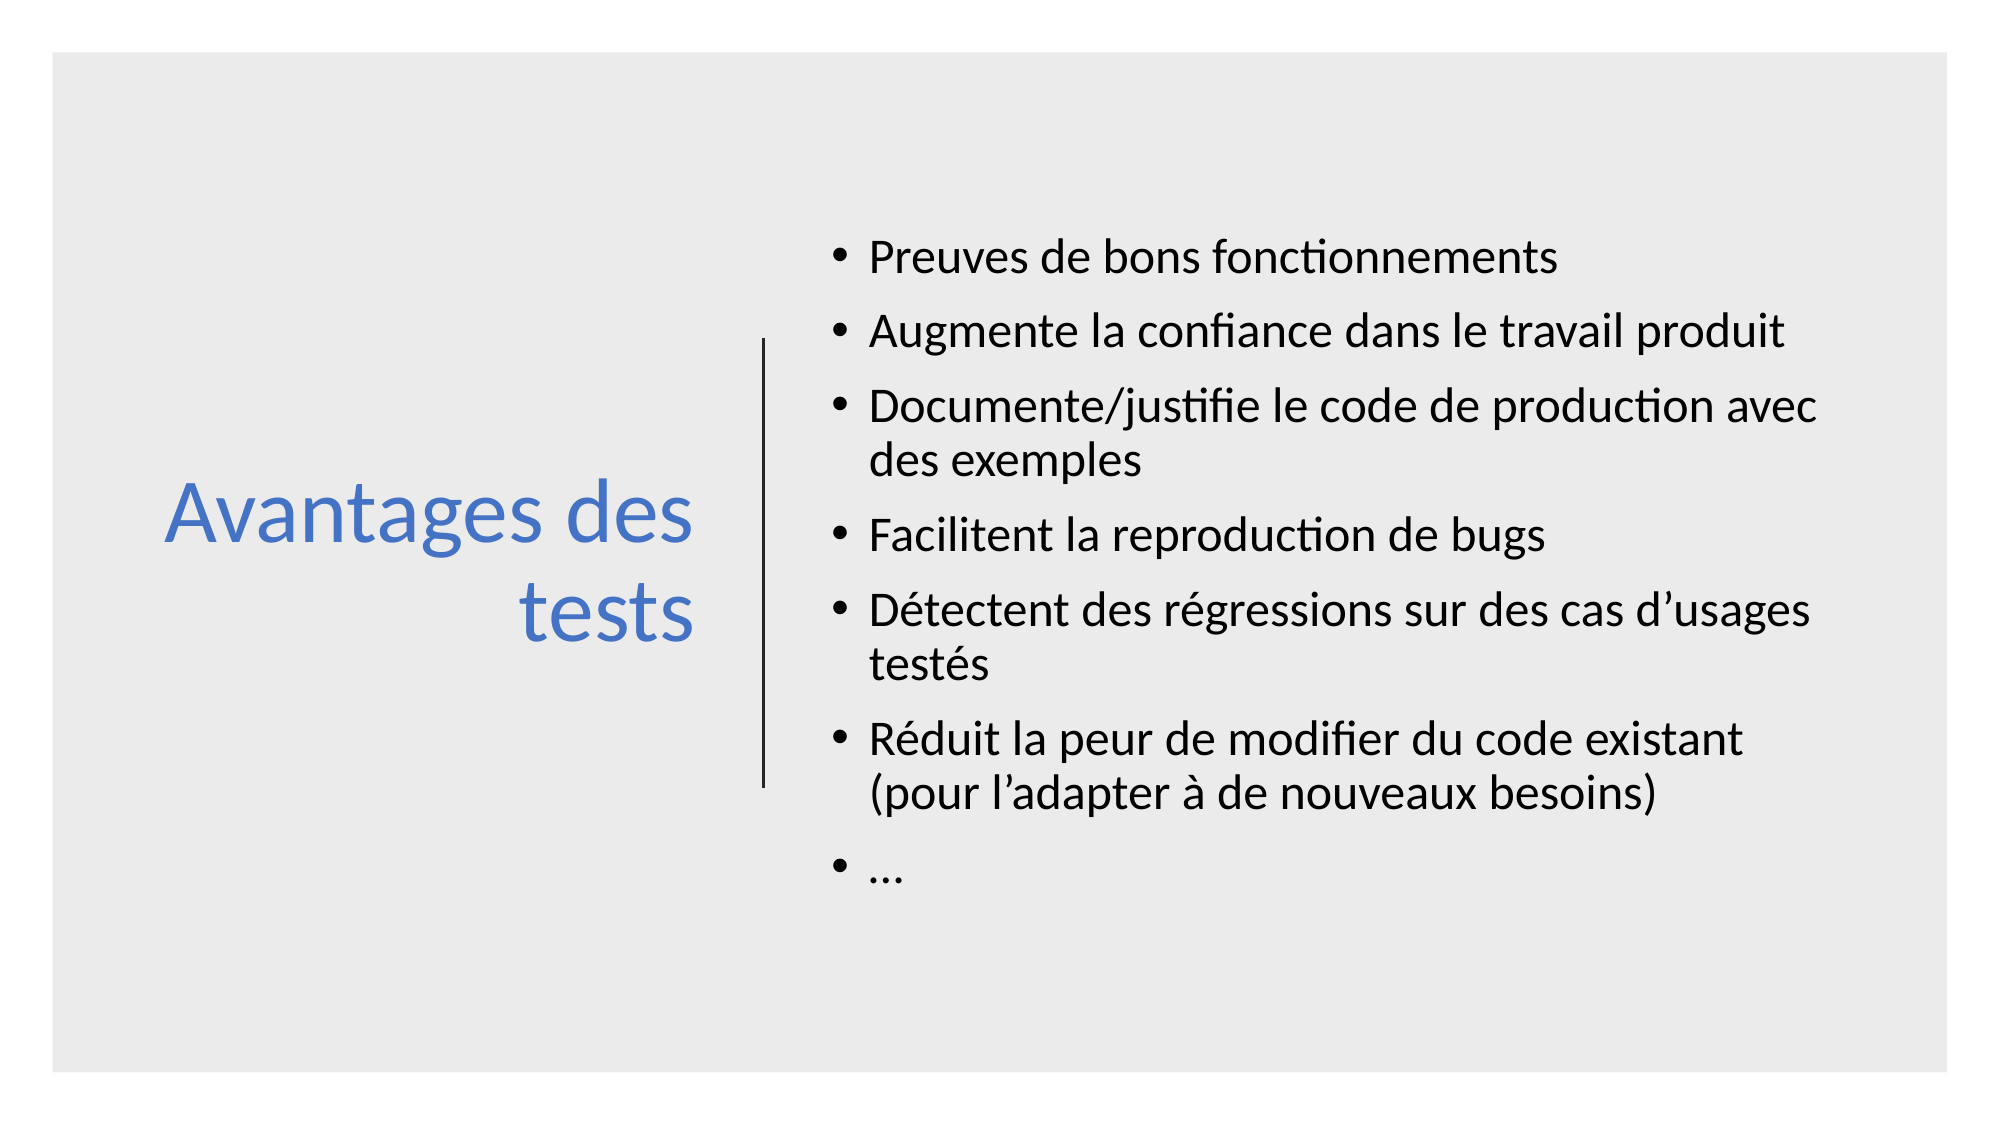

# Avantages des tests
Preuves de bons fonctionnements
Augmente la confiance dans le travail produit
Documente/justifie le code de production avec des exemples
Facilitent la reproduction de bugs
Détectent des régressions sur des cas d’usages testés
Réduit la peur de modifier du code existant (pour l’adapter à de nouveaux besoins)
…